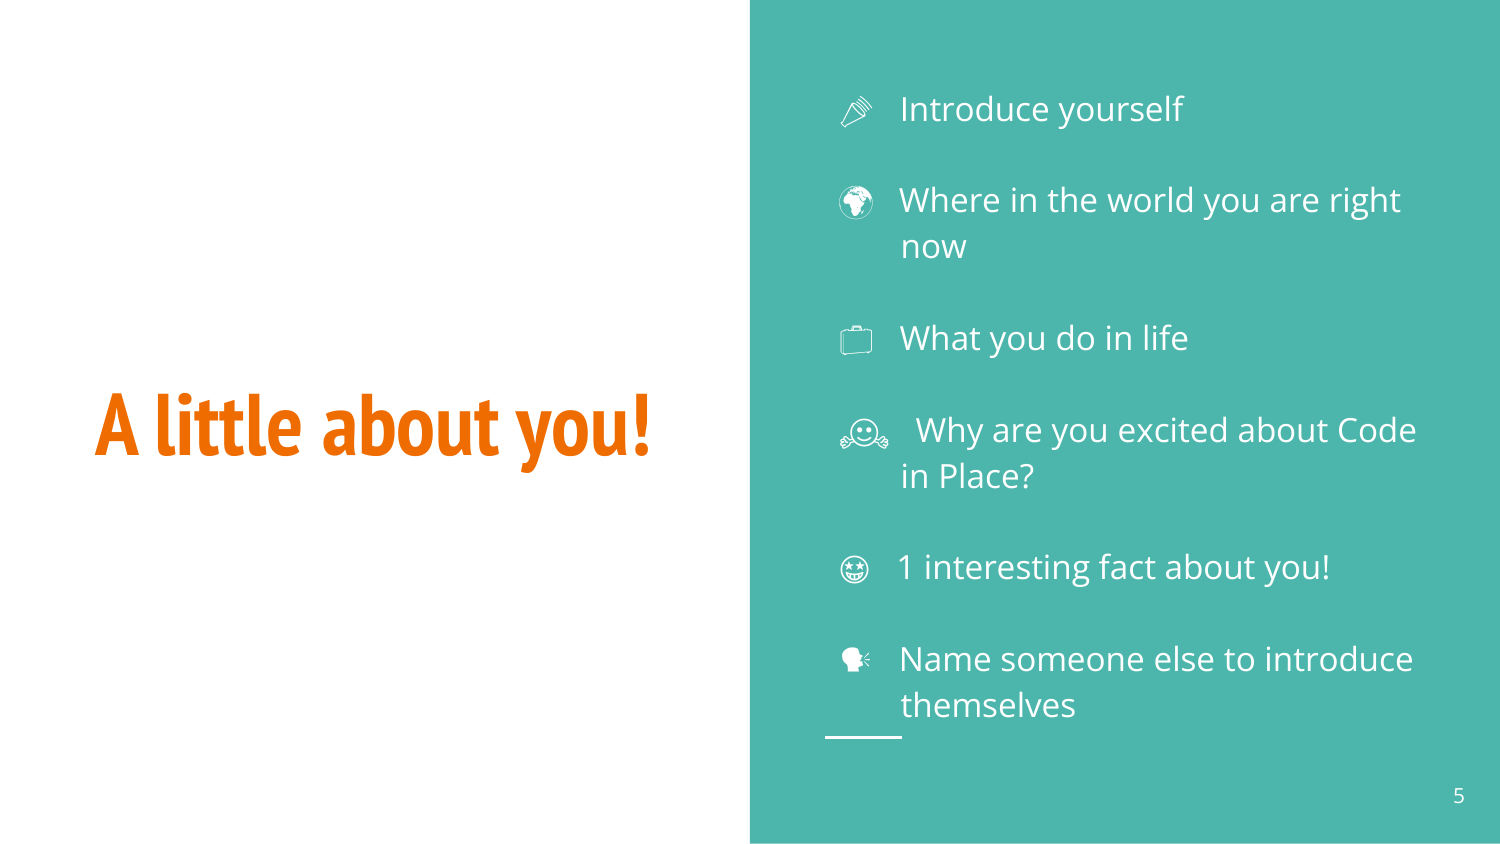

📣   Introduce yourself

🌍   Where in the world you are right
       now

💼   What you do in life

🤗   Why are you excited about Code
       in Place?

🤩   1 interesting fact about you!

🗣️   Name someone else to introduce
       themselves
# A little about you!
5